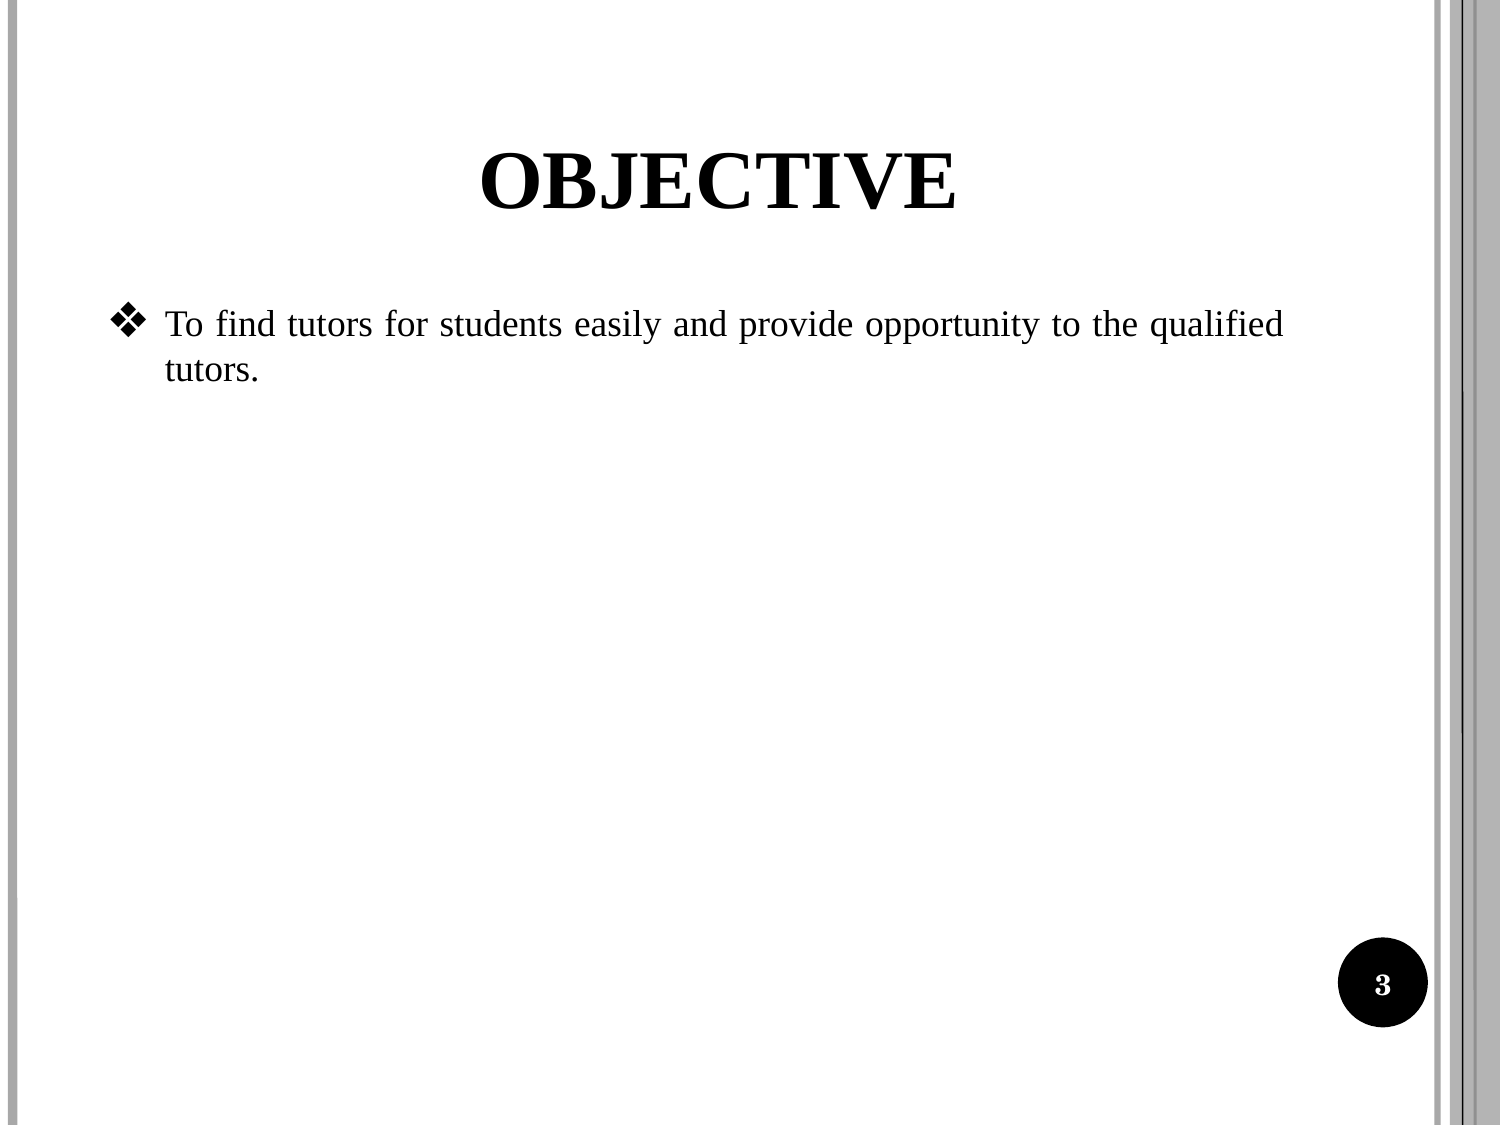

OBJECTIVE
To find tutors for students easily and provide opportunity to the qualified tutors.
3